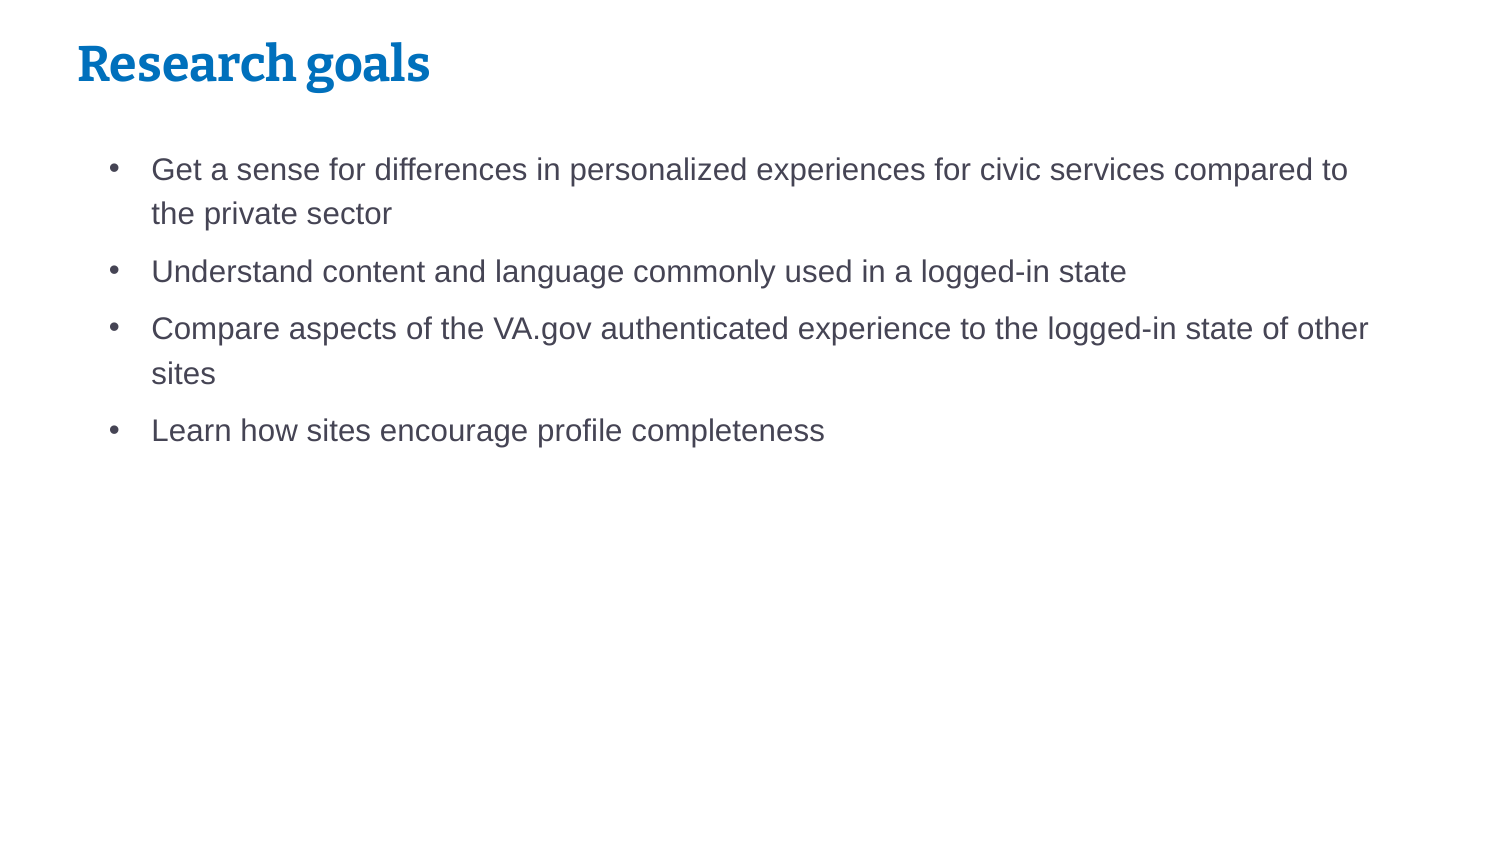

Research goals
Get a sense for differences in personalized experiences for civic services compared to the private sector
Understand content and language commonly used in a logged-in state
Compare aspects of the VA.gov authenticated experience to the logged-in state of other sites
Learn how sites encourage profile completeness